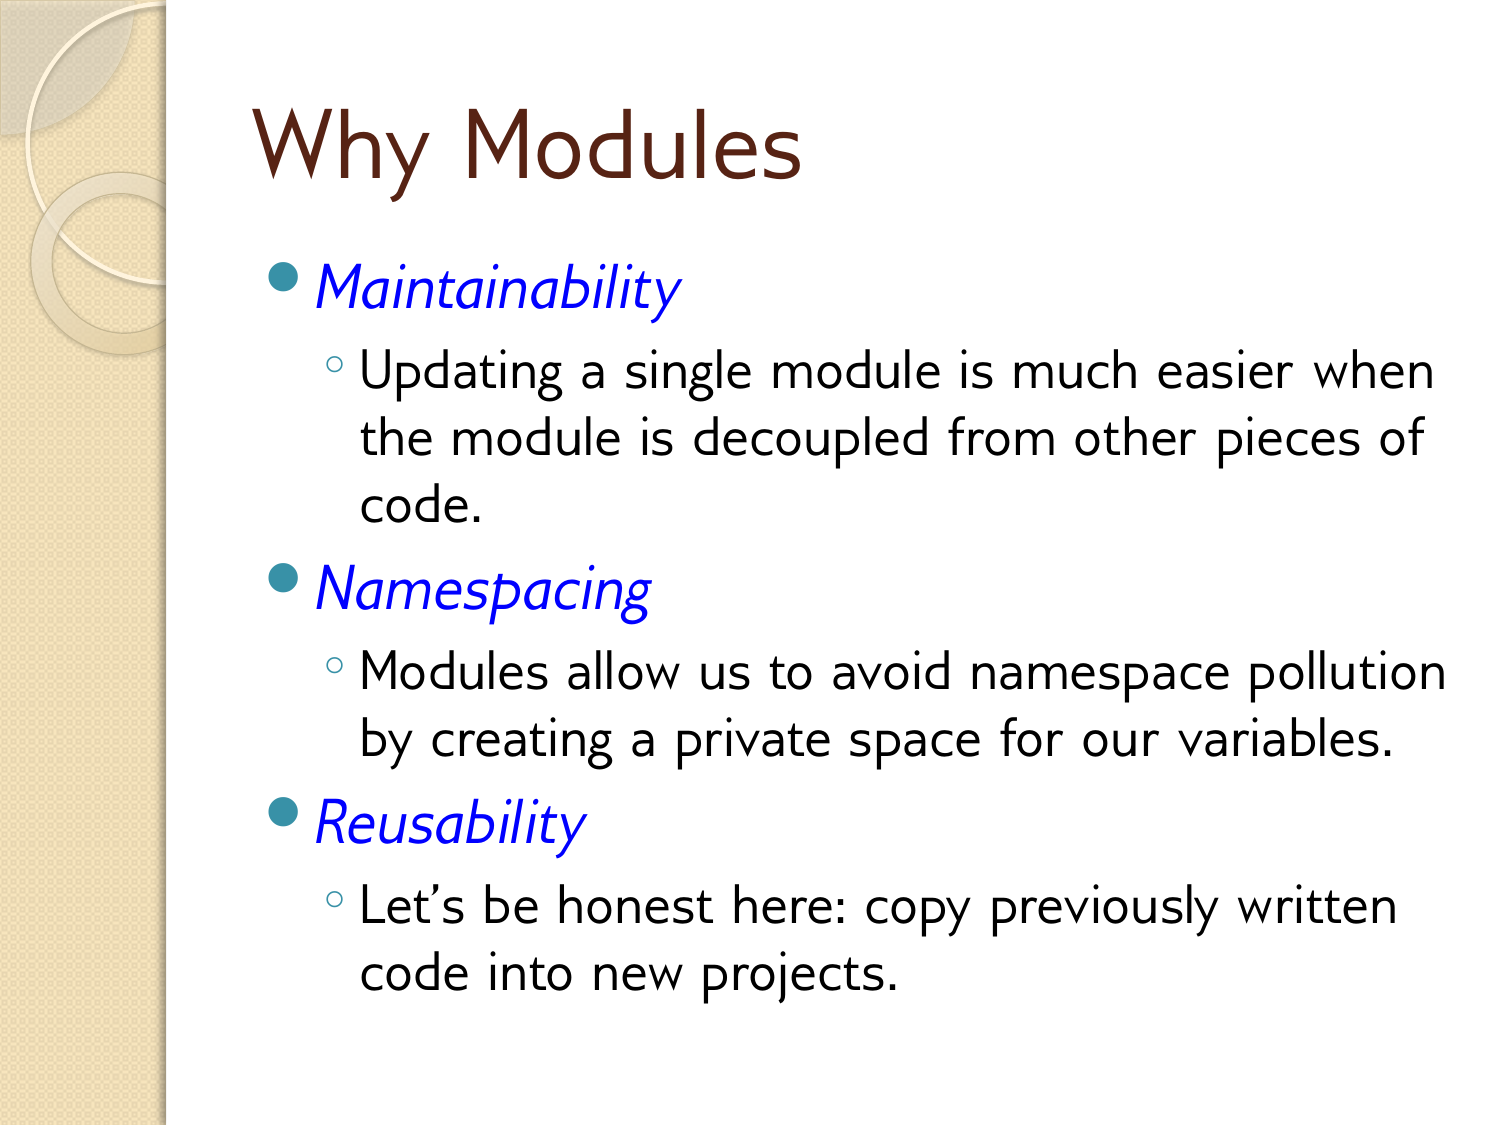

# Why Modules
Maintainability
Updating a single module is much easier when the module is decoupled from other pieces of code.
Namespacing
Modules allow us to avoid namespace pollution by creating a private space for our variables.
Reusability
Let’s be honest here: copy previously written code into new projects.